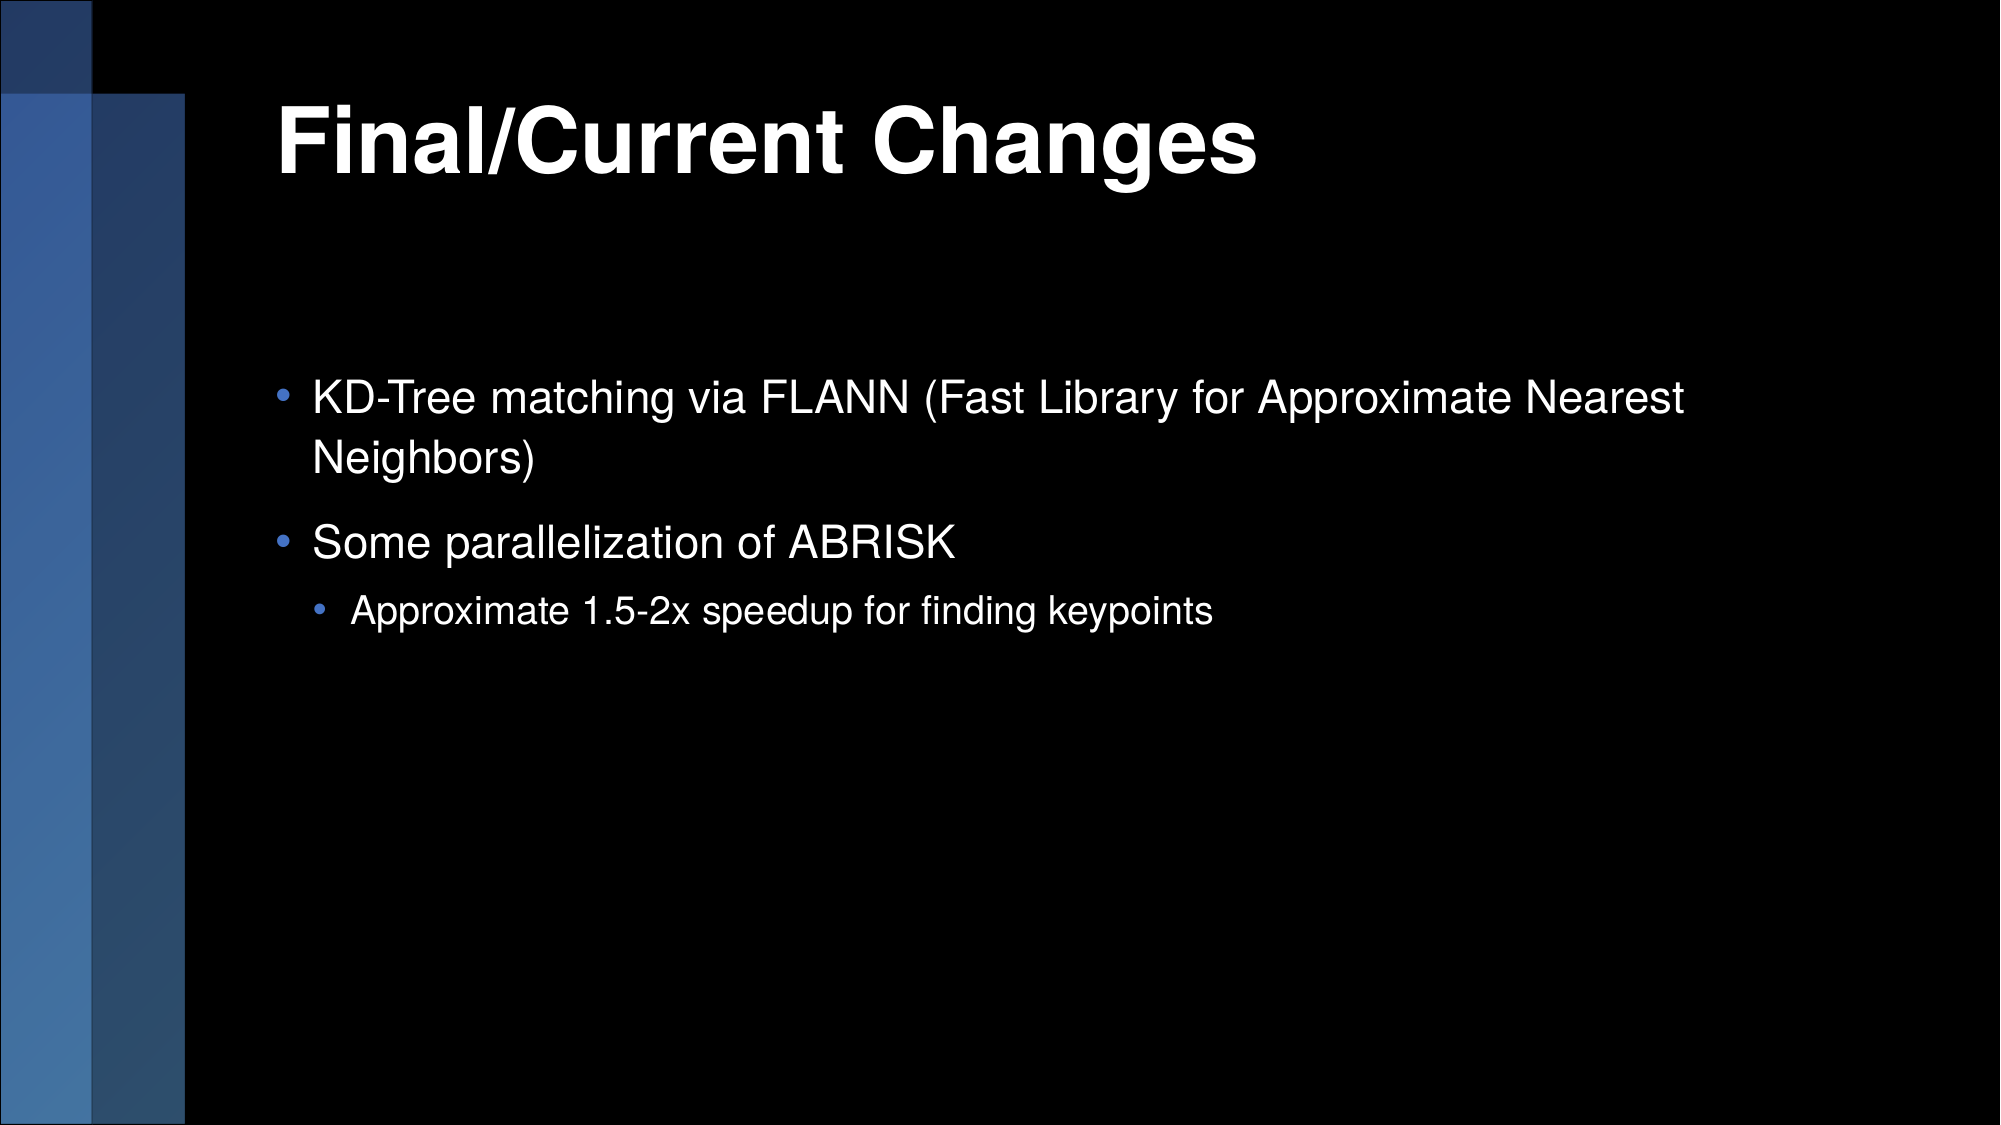

# Final/Current Changes
KD-Tree matching via FLANN (Fast Library for Approximate Nearest Neighbors)
Some parallelization of ABRISK
Approximate 1.5-2x speedup for finding keypoints